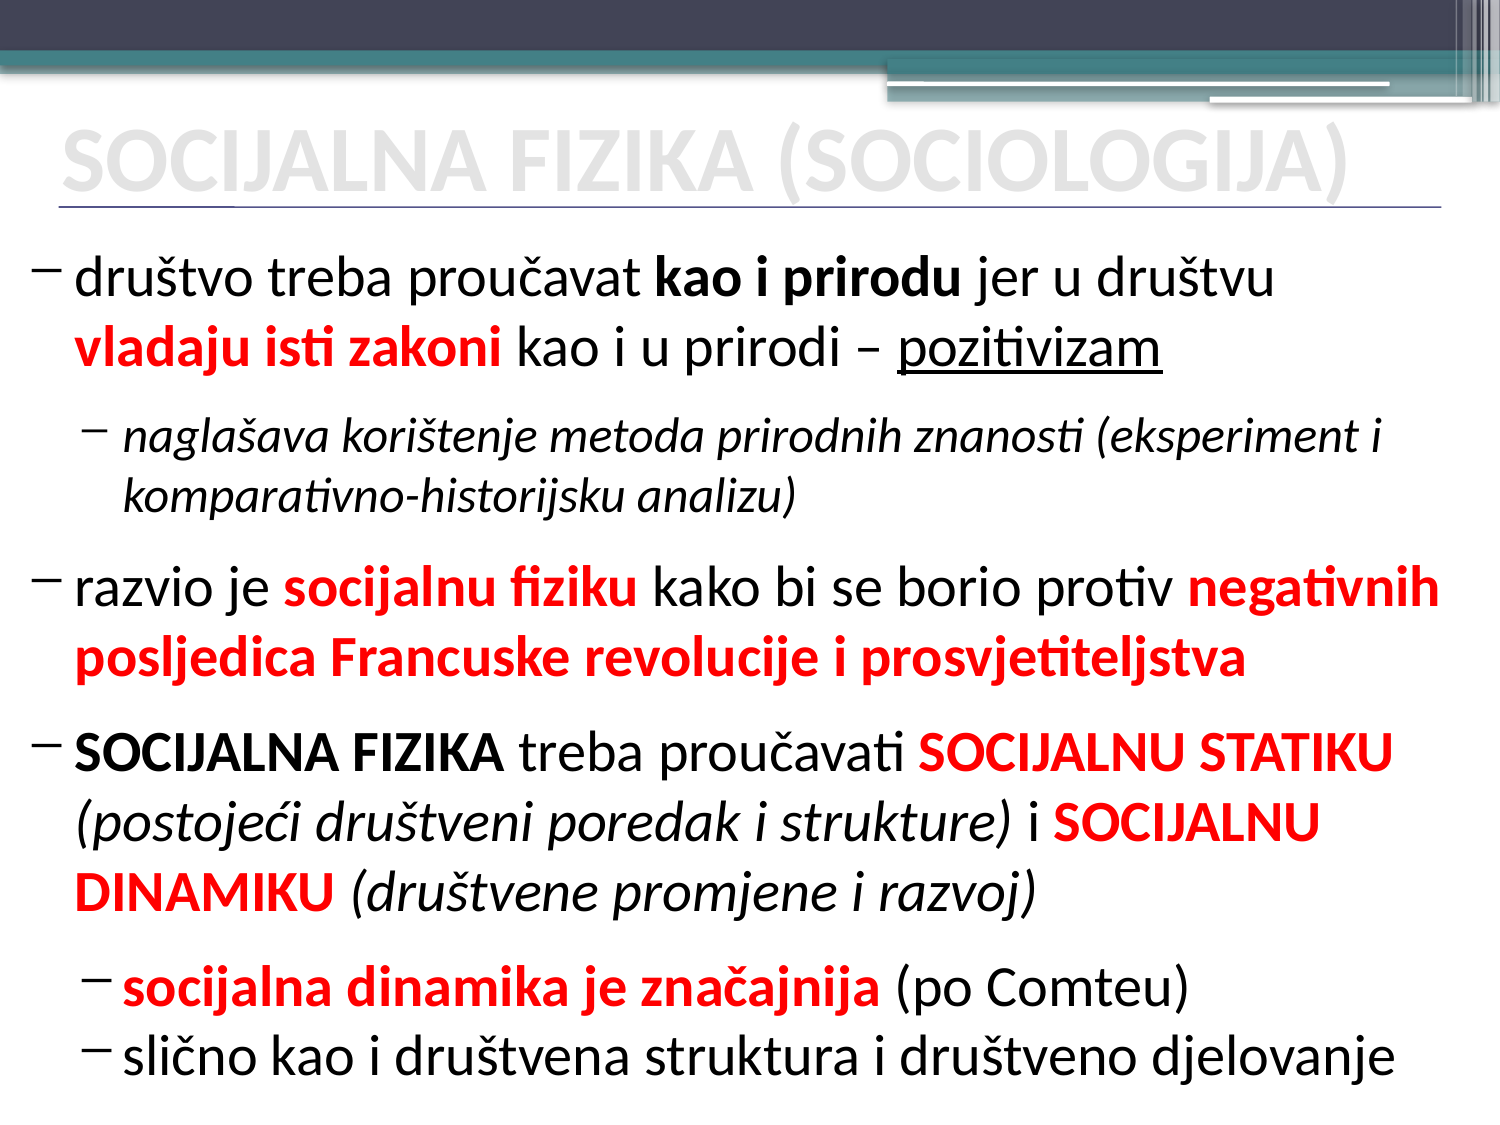

SOCIJALNA FIZIKA (SOCIOLOGIJA)
društvo treba proučavat kao i prirodu jer u društvu vladaju isti zakoni kao i u prirodi – pozitivizam
naglašava korištenje metoda prirodnih znanosti (eksperiment i komparativno-historijsku analizu)
razvio je socijalnu fiziku kako bi se borio protiv negativnih posljedica Francuske revolucije i prosvjetiteljstva
SOCIJALNA FIZIKA treba proučavati SOCIJALNU STATIKU (postojeći društveni poredak i strukture) i SOCIJALNU DINAMIKU (društvene promjene i razvoj)
socijalna dinamika je značajnija (po Comteu)
slično kao i društvena struktura i društveno djelovanje